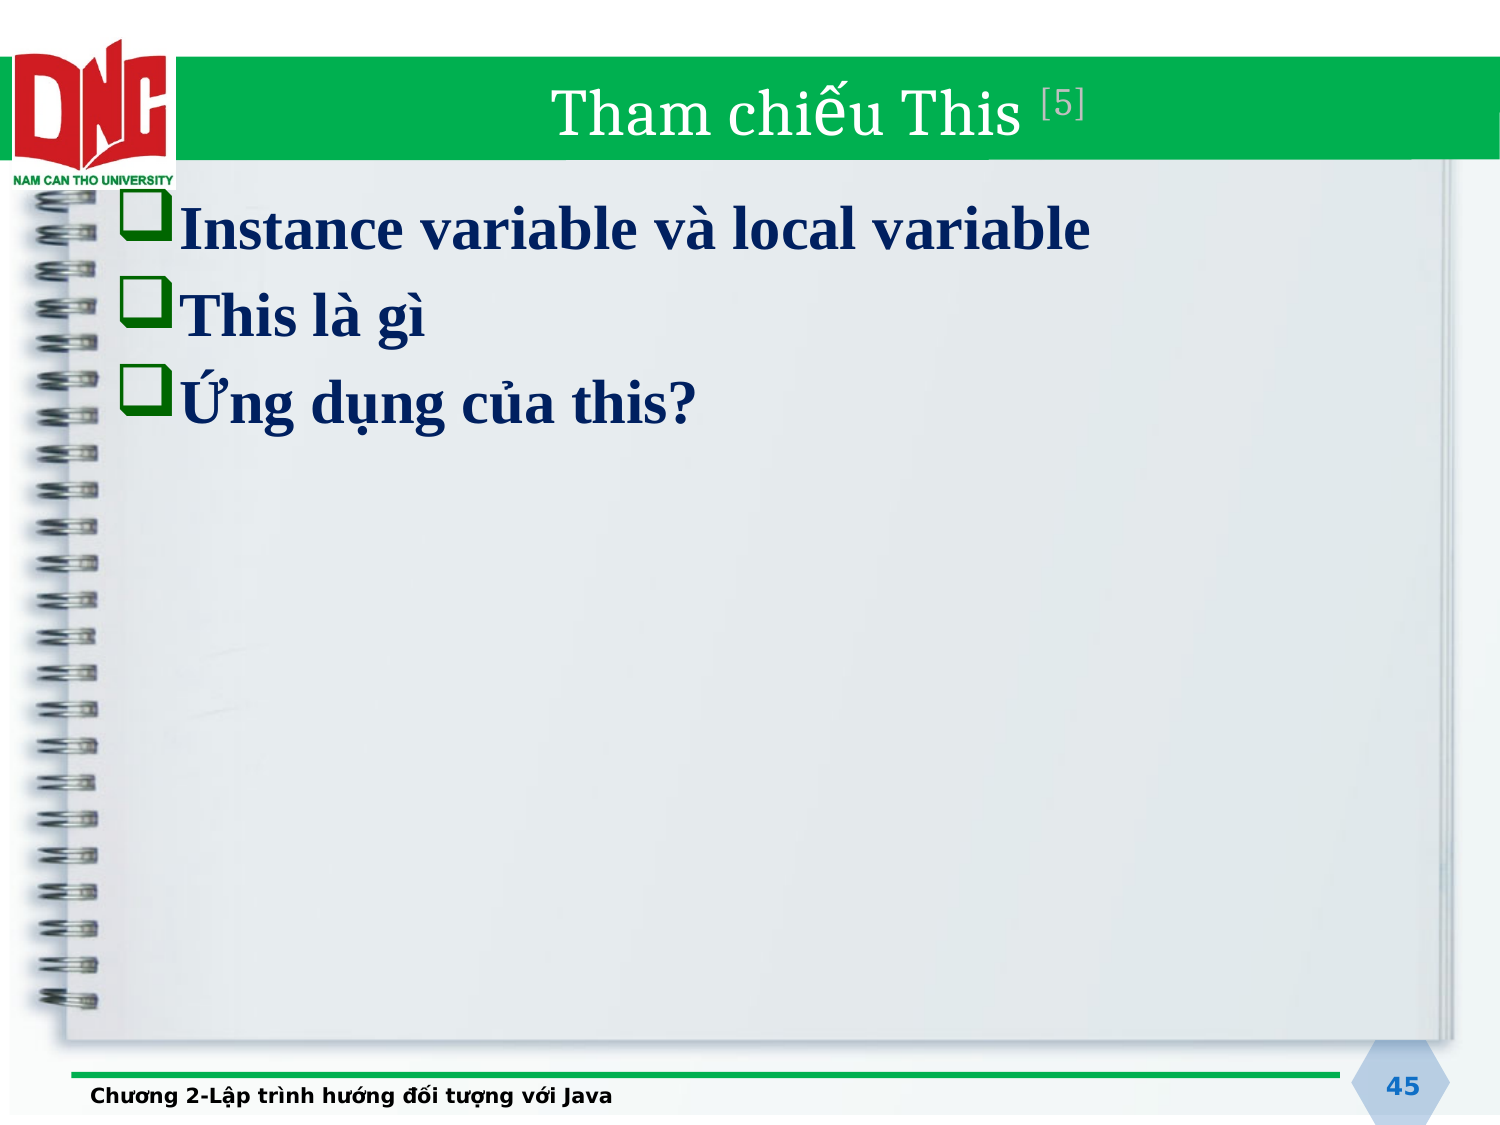

# Tham chiếu This [5]
Instance variable và local variable
This là gì
Ứng dụng của this?

45
Chương 2-Lập trình hướng đối tượng với Java